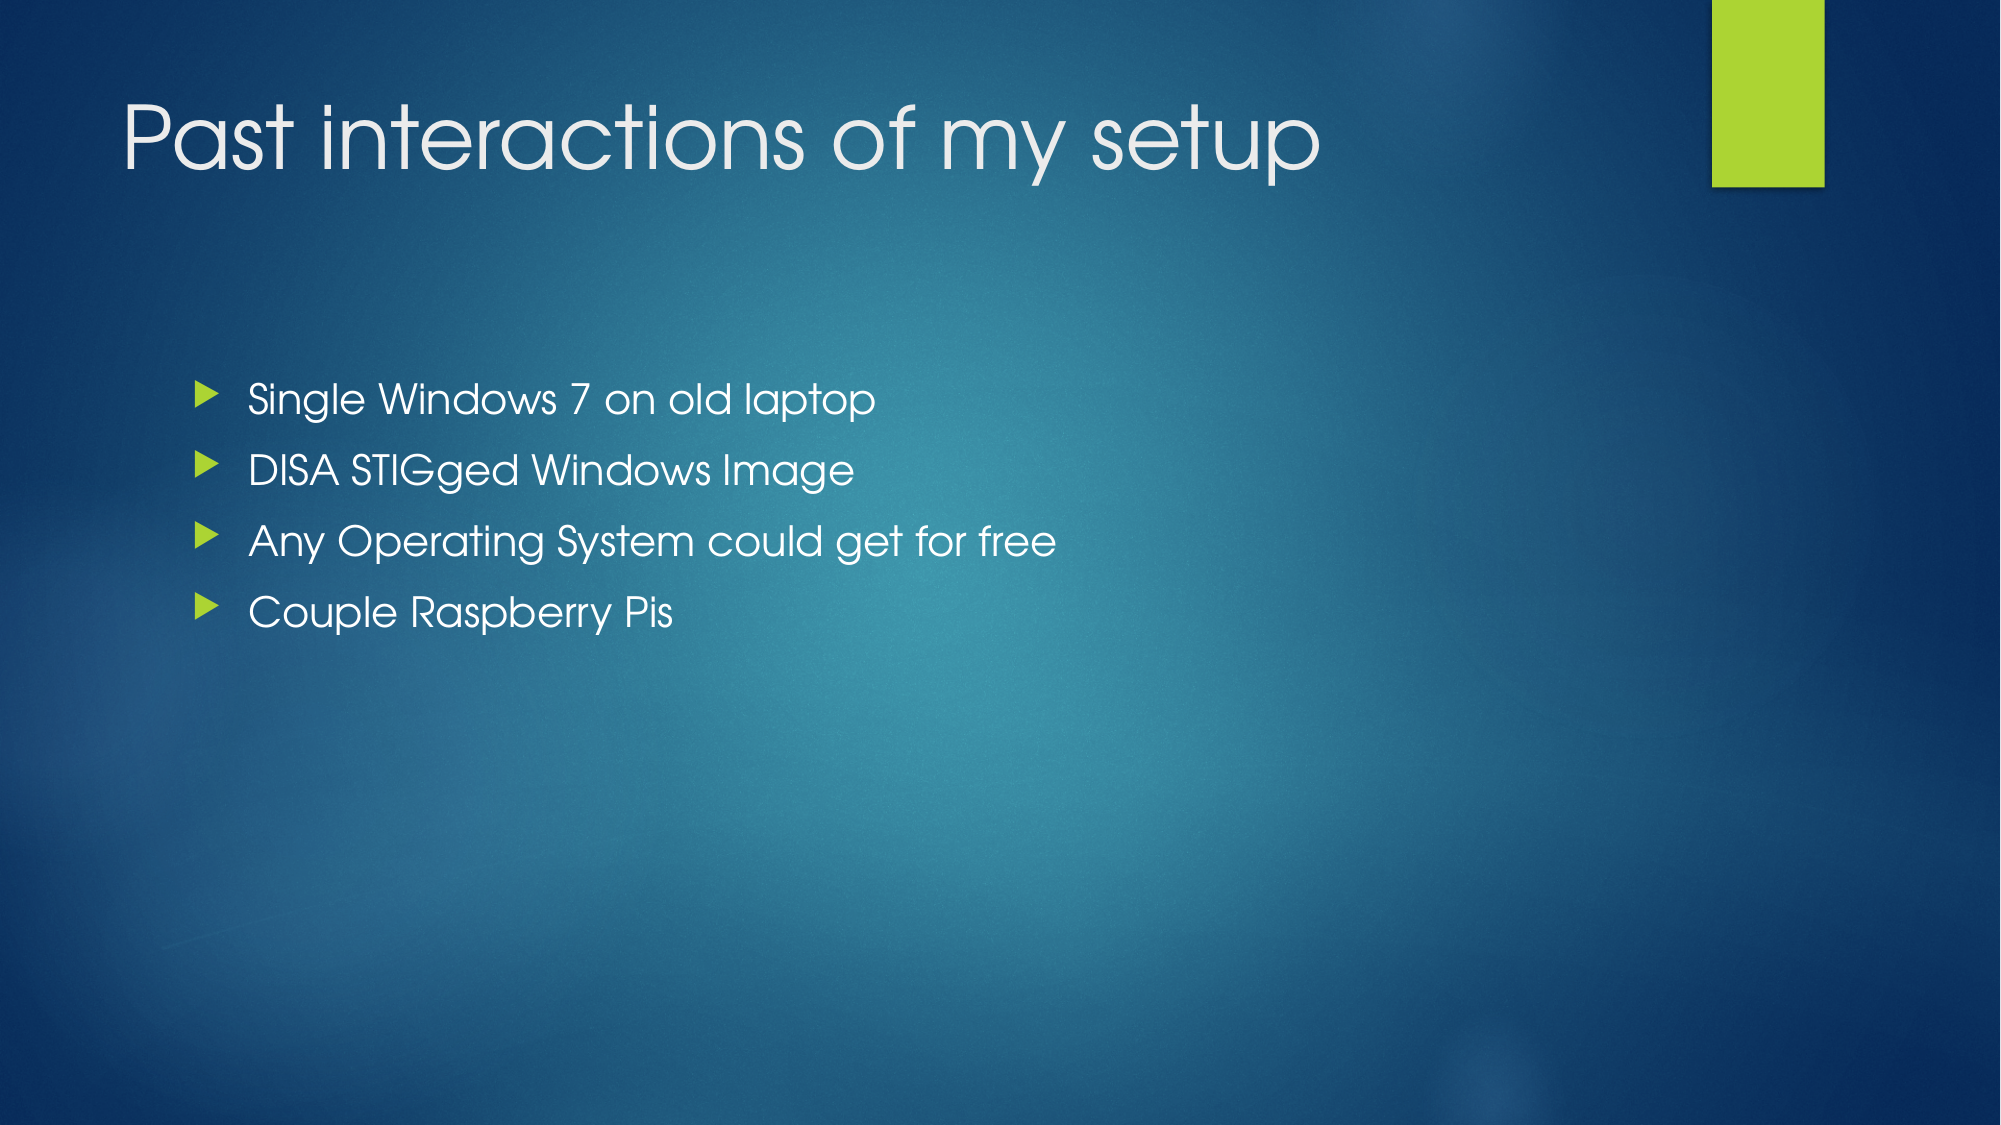

# Past interactions of my setup
Single Windows 7 on old laptop
DISA STIGged Windows Image
Any Operating System could get for free
Couple Raspberry Pis